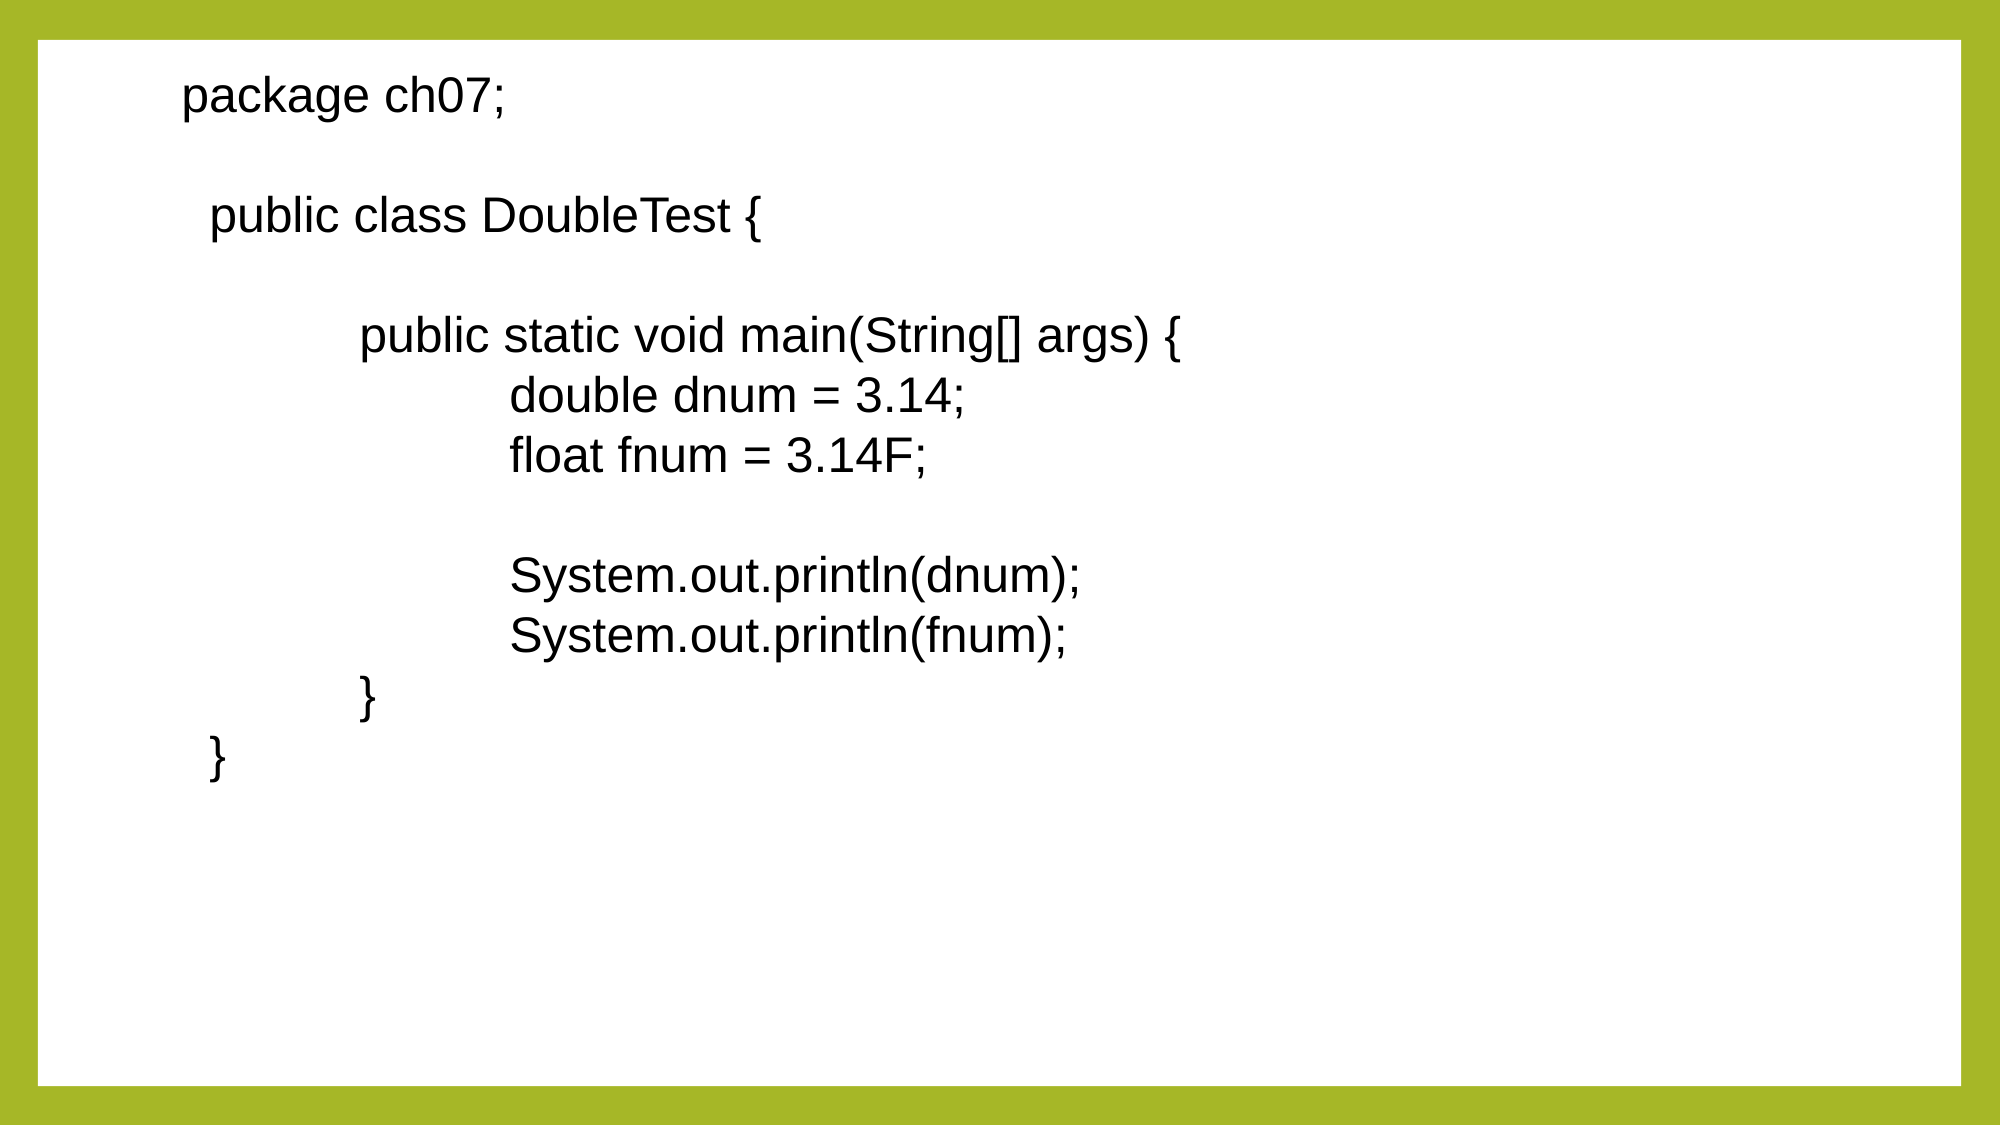

package ch07;

   public class DoubleTest {

	   public static void main(String[] args) {
		   double dnum = 3.14;
		   float fnum = 3.14F;

		   System.out.println(dnum);
		   System.out.println(fnum);
	   }
   }